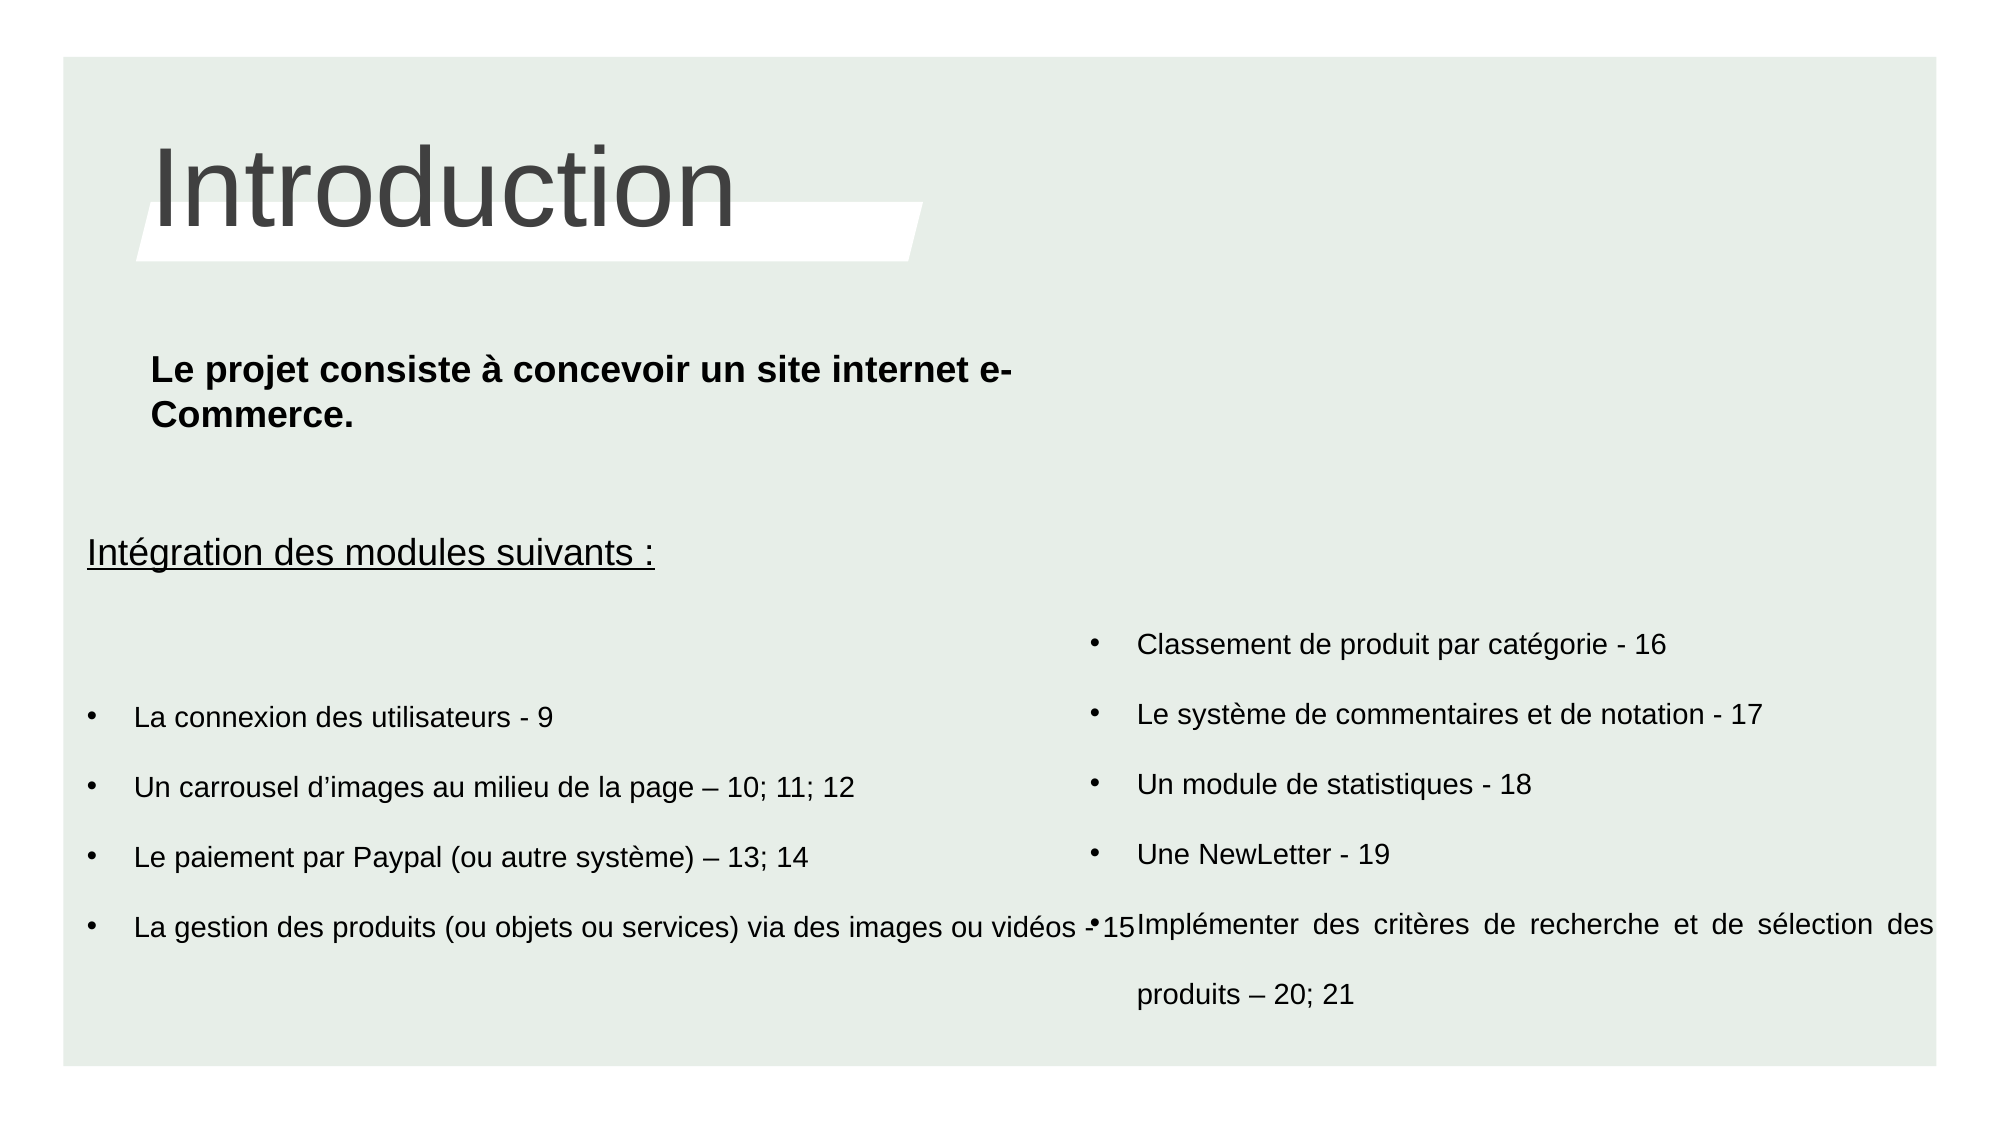

# Introduction

Le projet consiste à concevoir un site internet e-Commerce.

Intégration des modules suivants :

La connexion des utilisateurs - 9
Un carrousel d’images au milieu de la page – 10; 11; 12
Le paiement par Paypal (ou autre système) – 13; 14
La gestion des produits (ou objets ou services) via des images ou vidéos - 15
Classement de produit par catégorie - 16
Le système de commentaires et de notation - 17
Un module de statistiques - 18
Une NewLetter - 19
Implémenter des critères de recherche et de sélection des produits – 20; 21